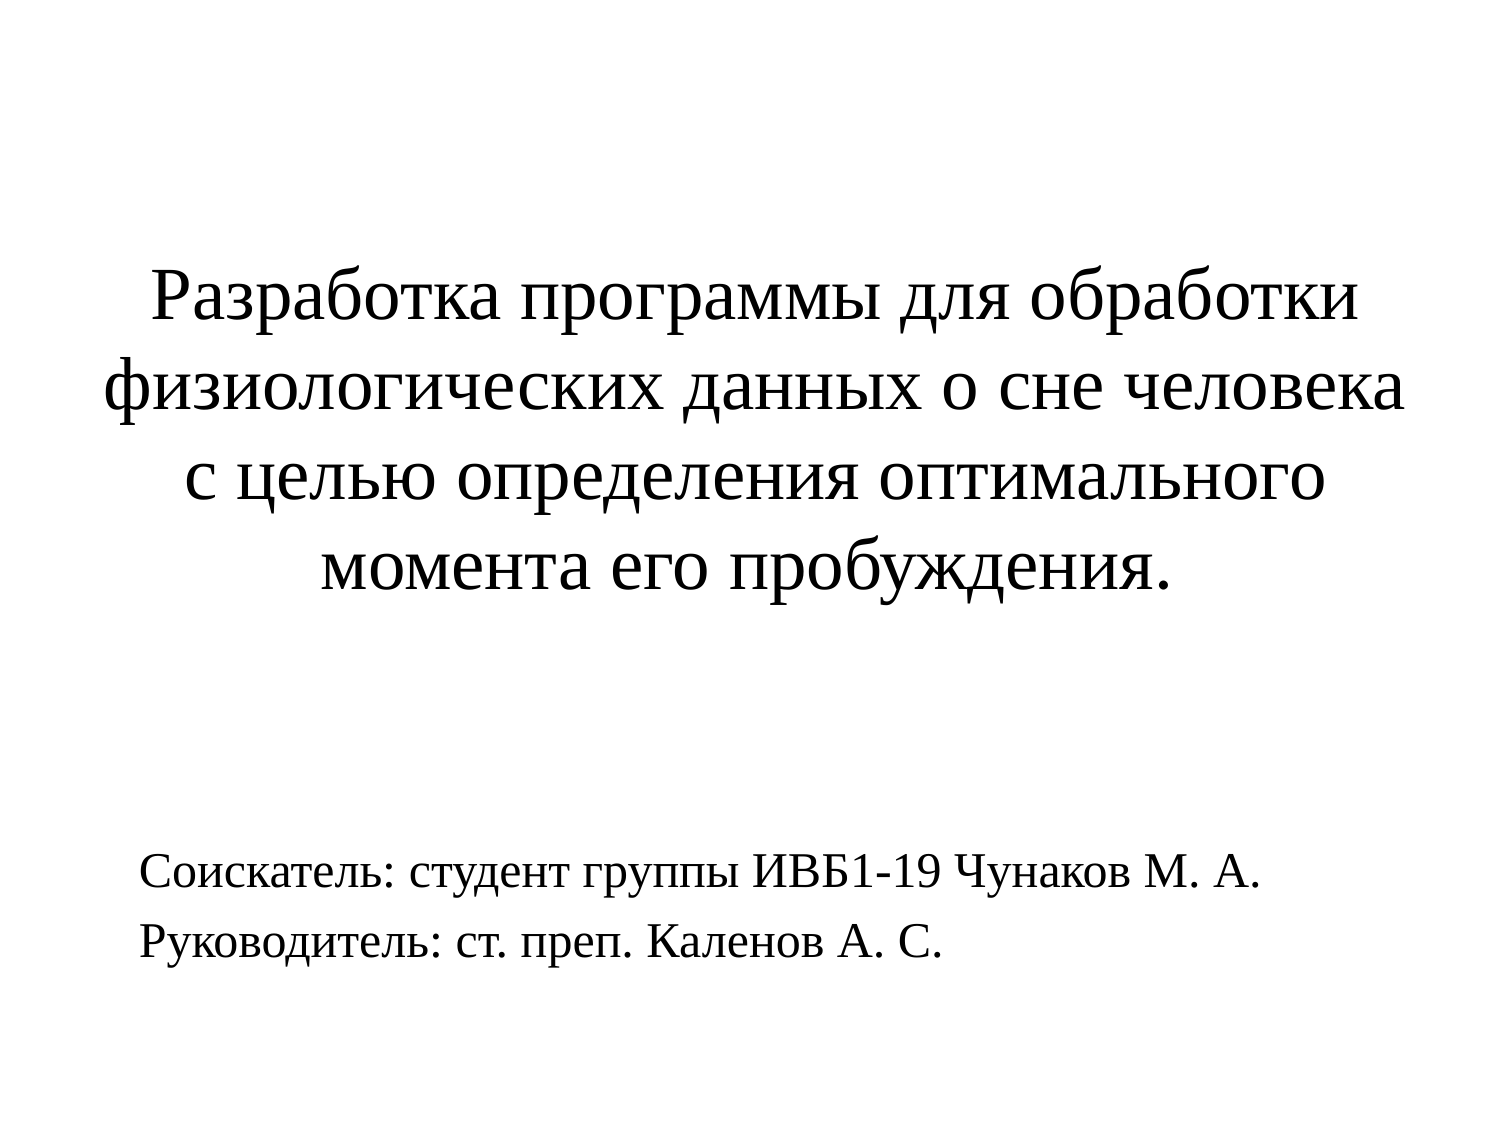

# Разработка программы для обработки физиологических данных о сне человека с целью определения оптимального момента его пробуждения.
Соискатель: студент группы ИВБ1-19 Чунаков М. А.
Руководитель: ст. преп. Каленов А. С.